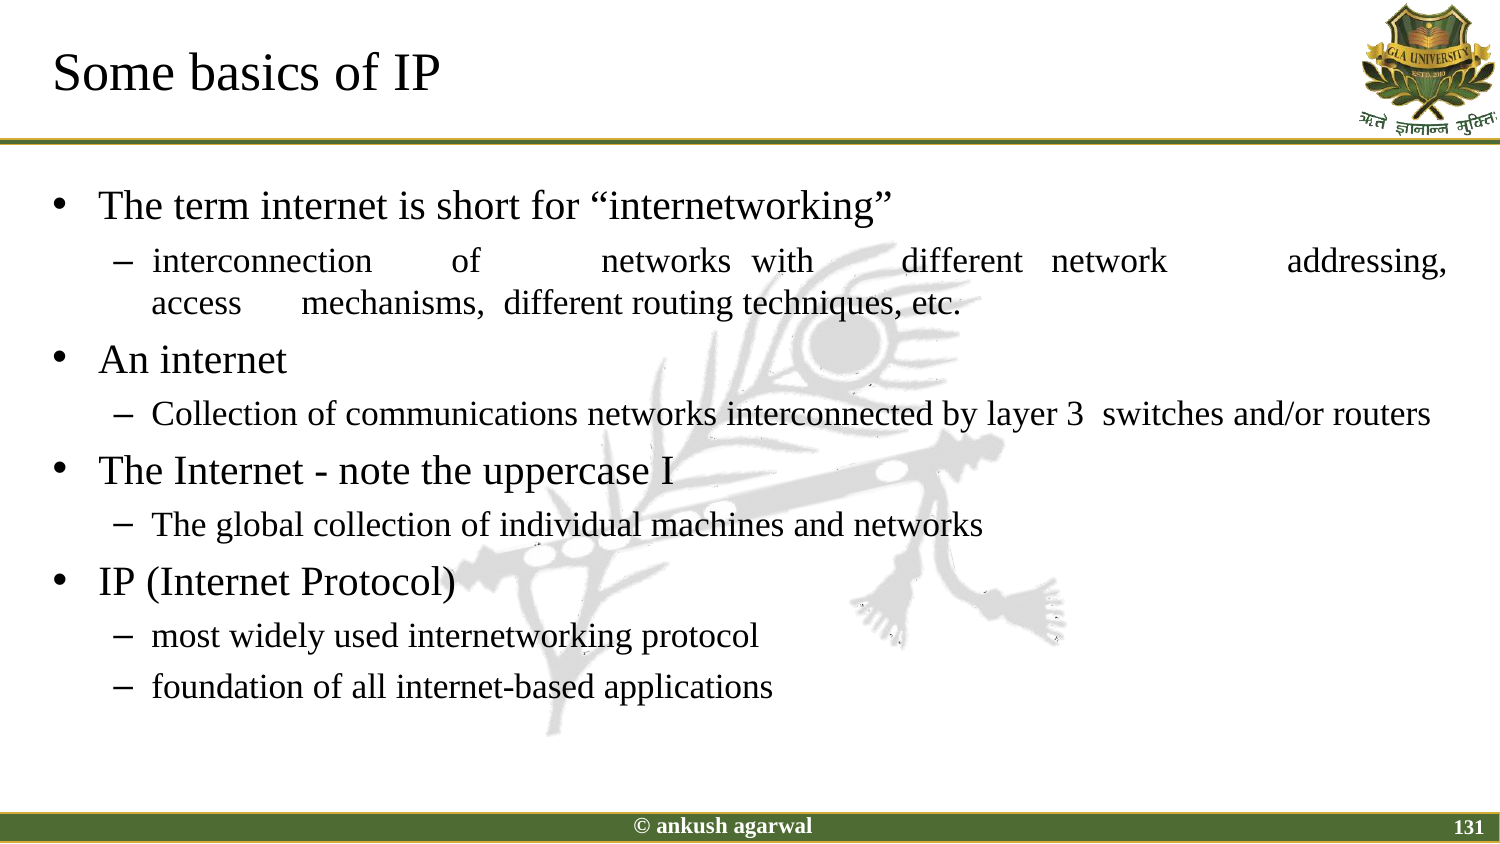

# Some basics of IP
The term internet is short for “internetworking”
–  interconnection	of	networks	with	different	network	access	mechanisms,  different routing techniques, etc.
An internet
addressing,
– Collection of communications networks interconnected by layer 3 switches and/or routers
The Internet - note the uppercase I
The global collection of individual machines and networks
IP (Internet Protocol)
most widely used internetworking protocol
foundation of all internet-based applications
© ankush agarwal
131